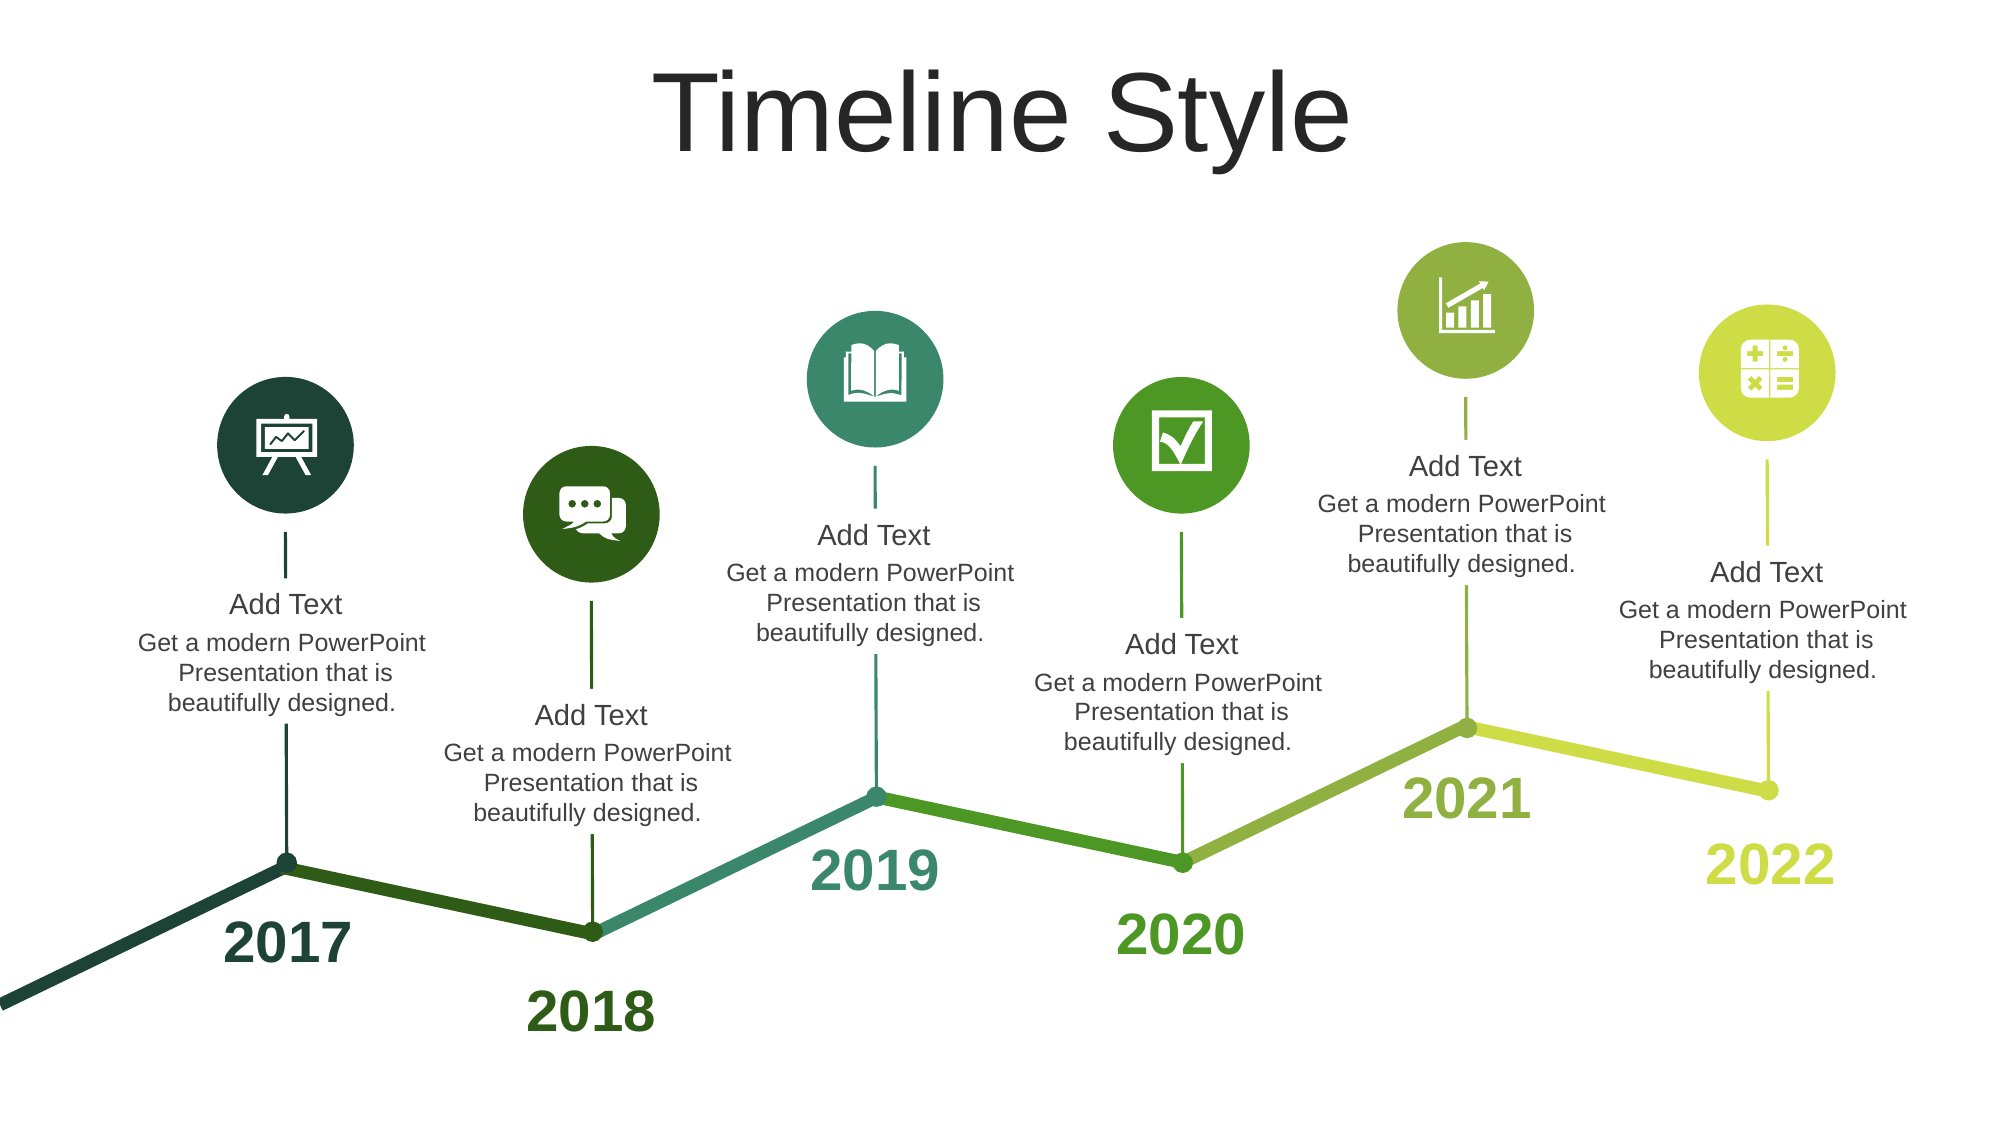

Timeline Style

Add Text
Get a modern PowerPoint  Presentation that is beautifully designed.

Add Text
Get a modern PowerPoint  Presentation that is beautifully designed.
Add Text
Get a modern PowerPoint  Presentation that is beautifully designed.
Add Text
Get a modern PowerPoint  Presentation that is beautifully designed.
Add Text
Get a modern PowerPoint  Presentation that is beautifully designed.
Add Text
Get a modern PowerPoint  Presentation that is beautifully designed.

2021

2022

2019

2020

2017

2018